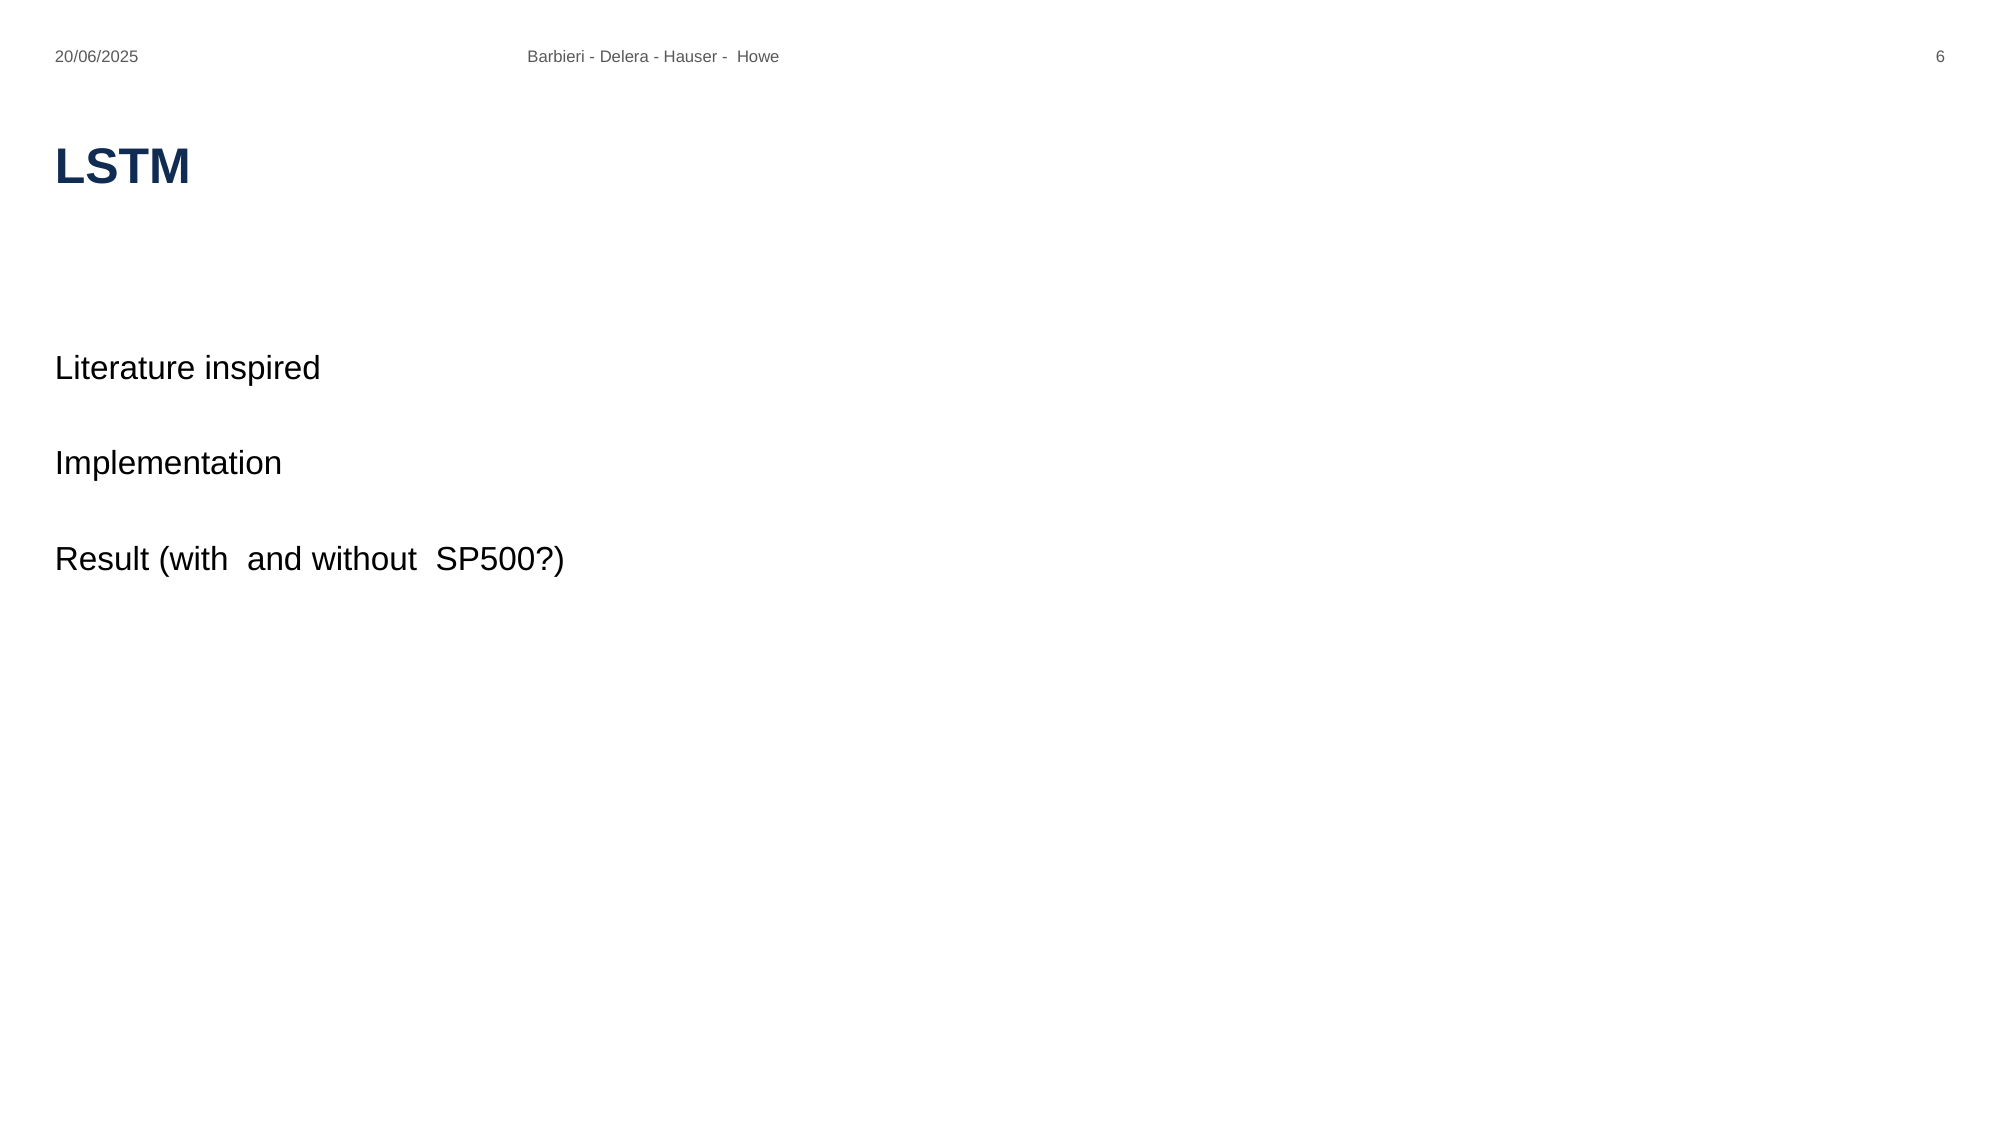

20/06/2025
Barbieri - Delera - Hauser -  Howe
6

# LSTM
Literature inspired

Implementation

Result (with  and without  SP500?)